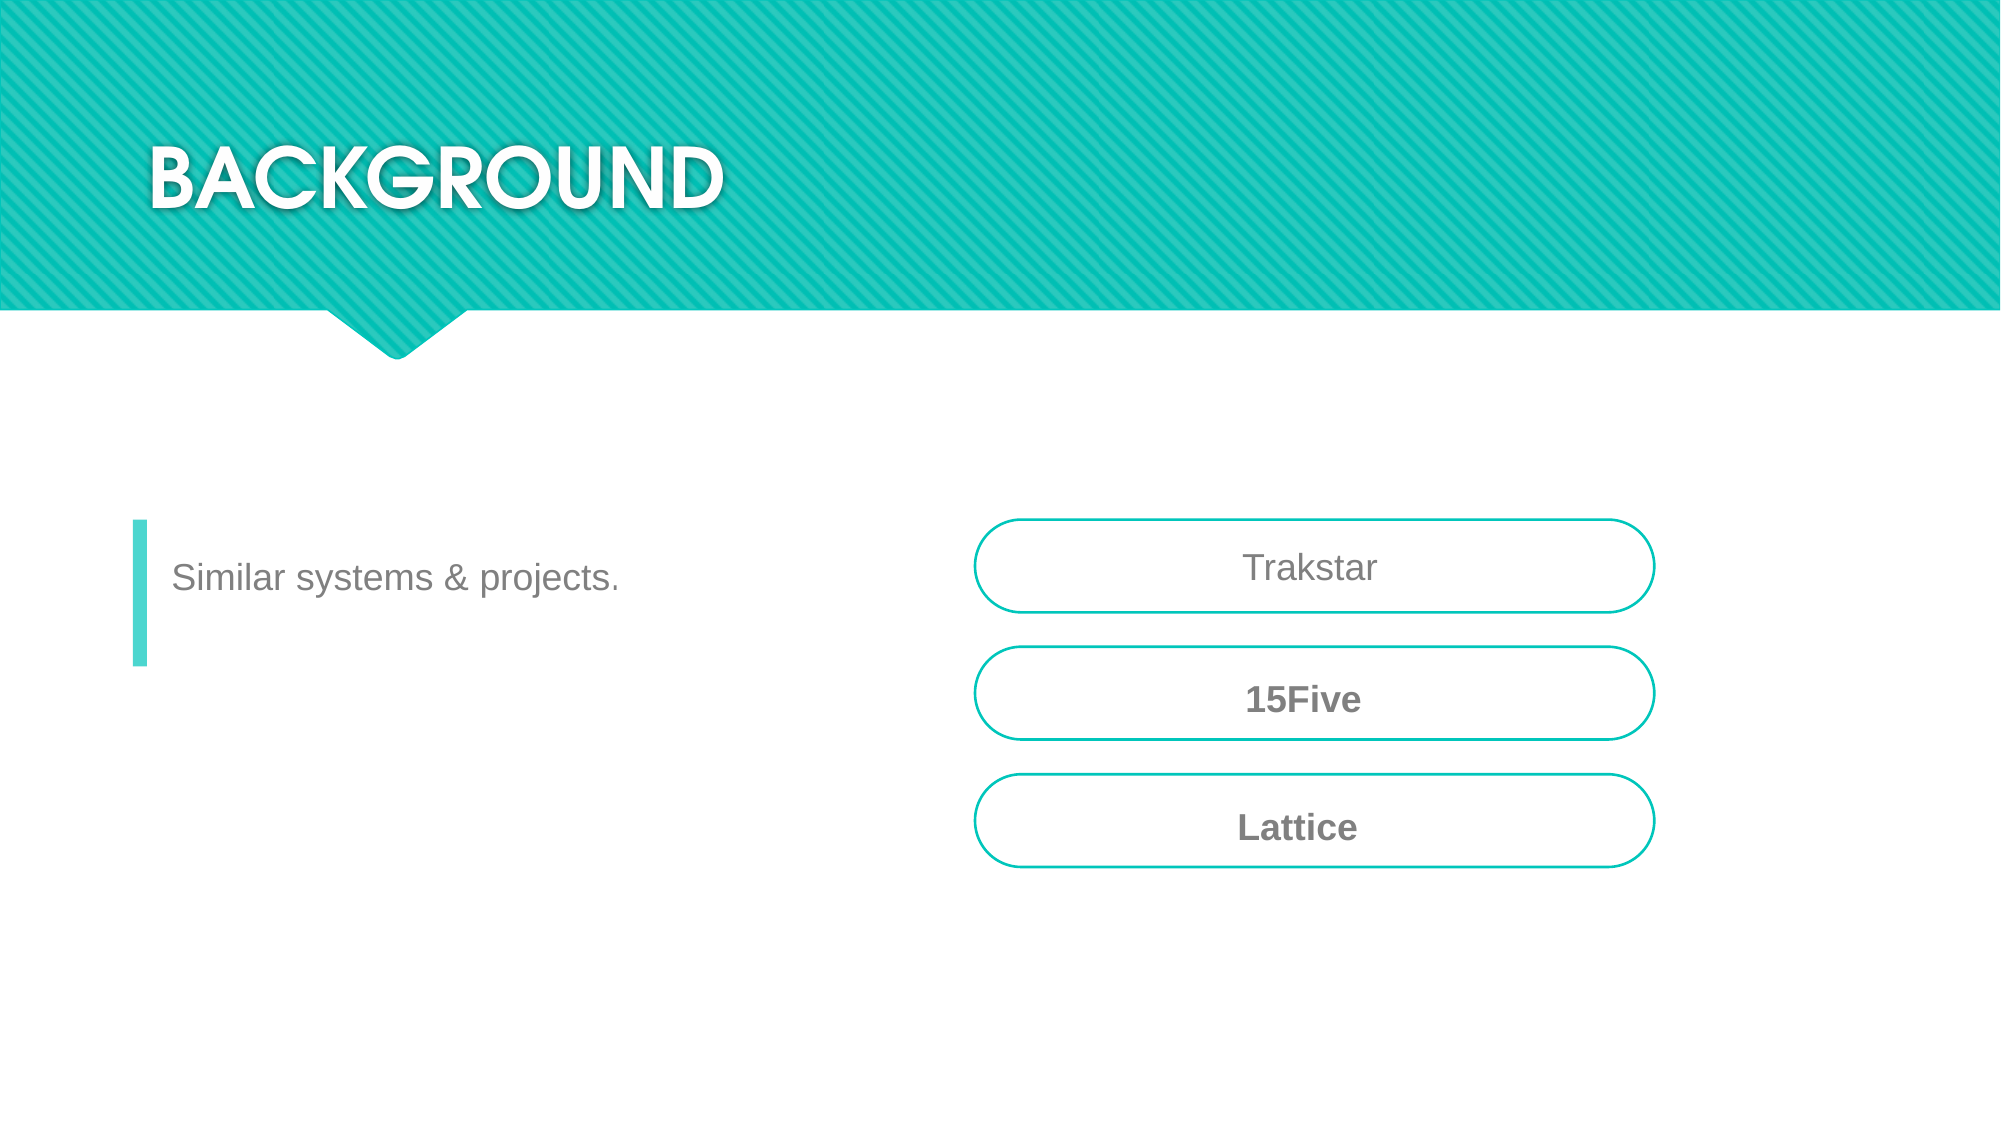

# BACKGROUND

Trakstar
Similar systems & projects.

15Five

Lattice